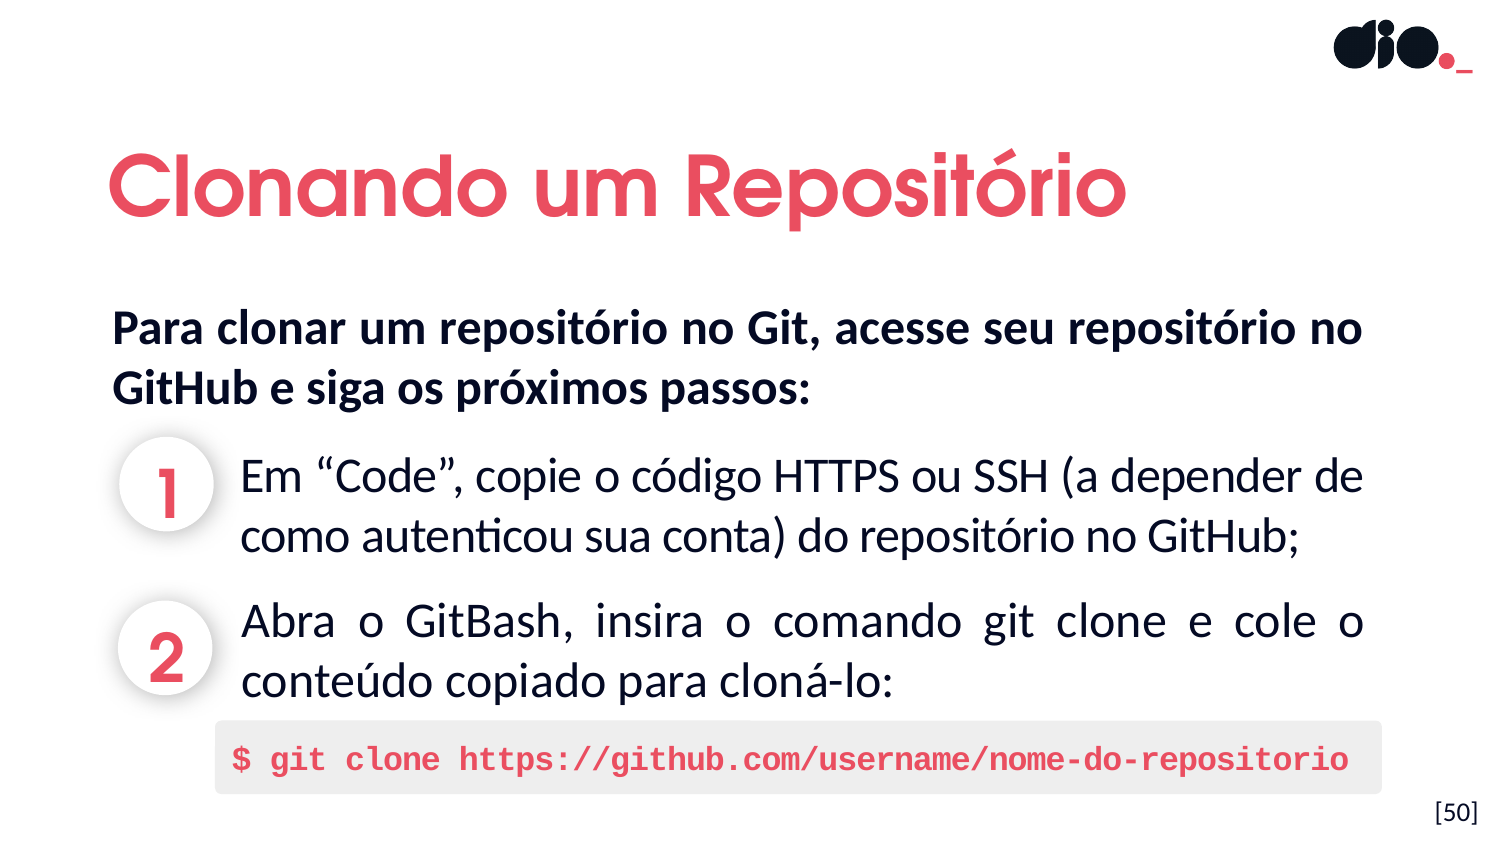

Clonando um Repositório
Para clonar um repositório no Git, acesse seu repositório no GitHub e siga os próximos passos:

1
Em “Code”, copie o código HTTPS ou SSH (a depender de como autenticou sua conta) do repositório no GitHub;

2
Abra o GitBash, insira o comando git clone e cole o conteúdo copiado para cloná-lo:
$ git clone https://github.com/username/nome-do-repositorio
[50]